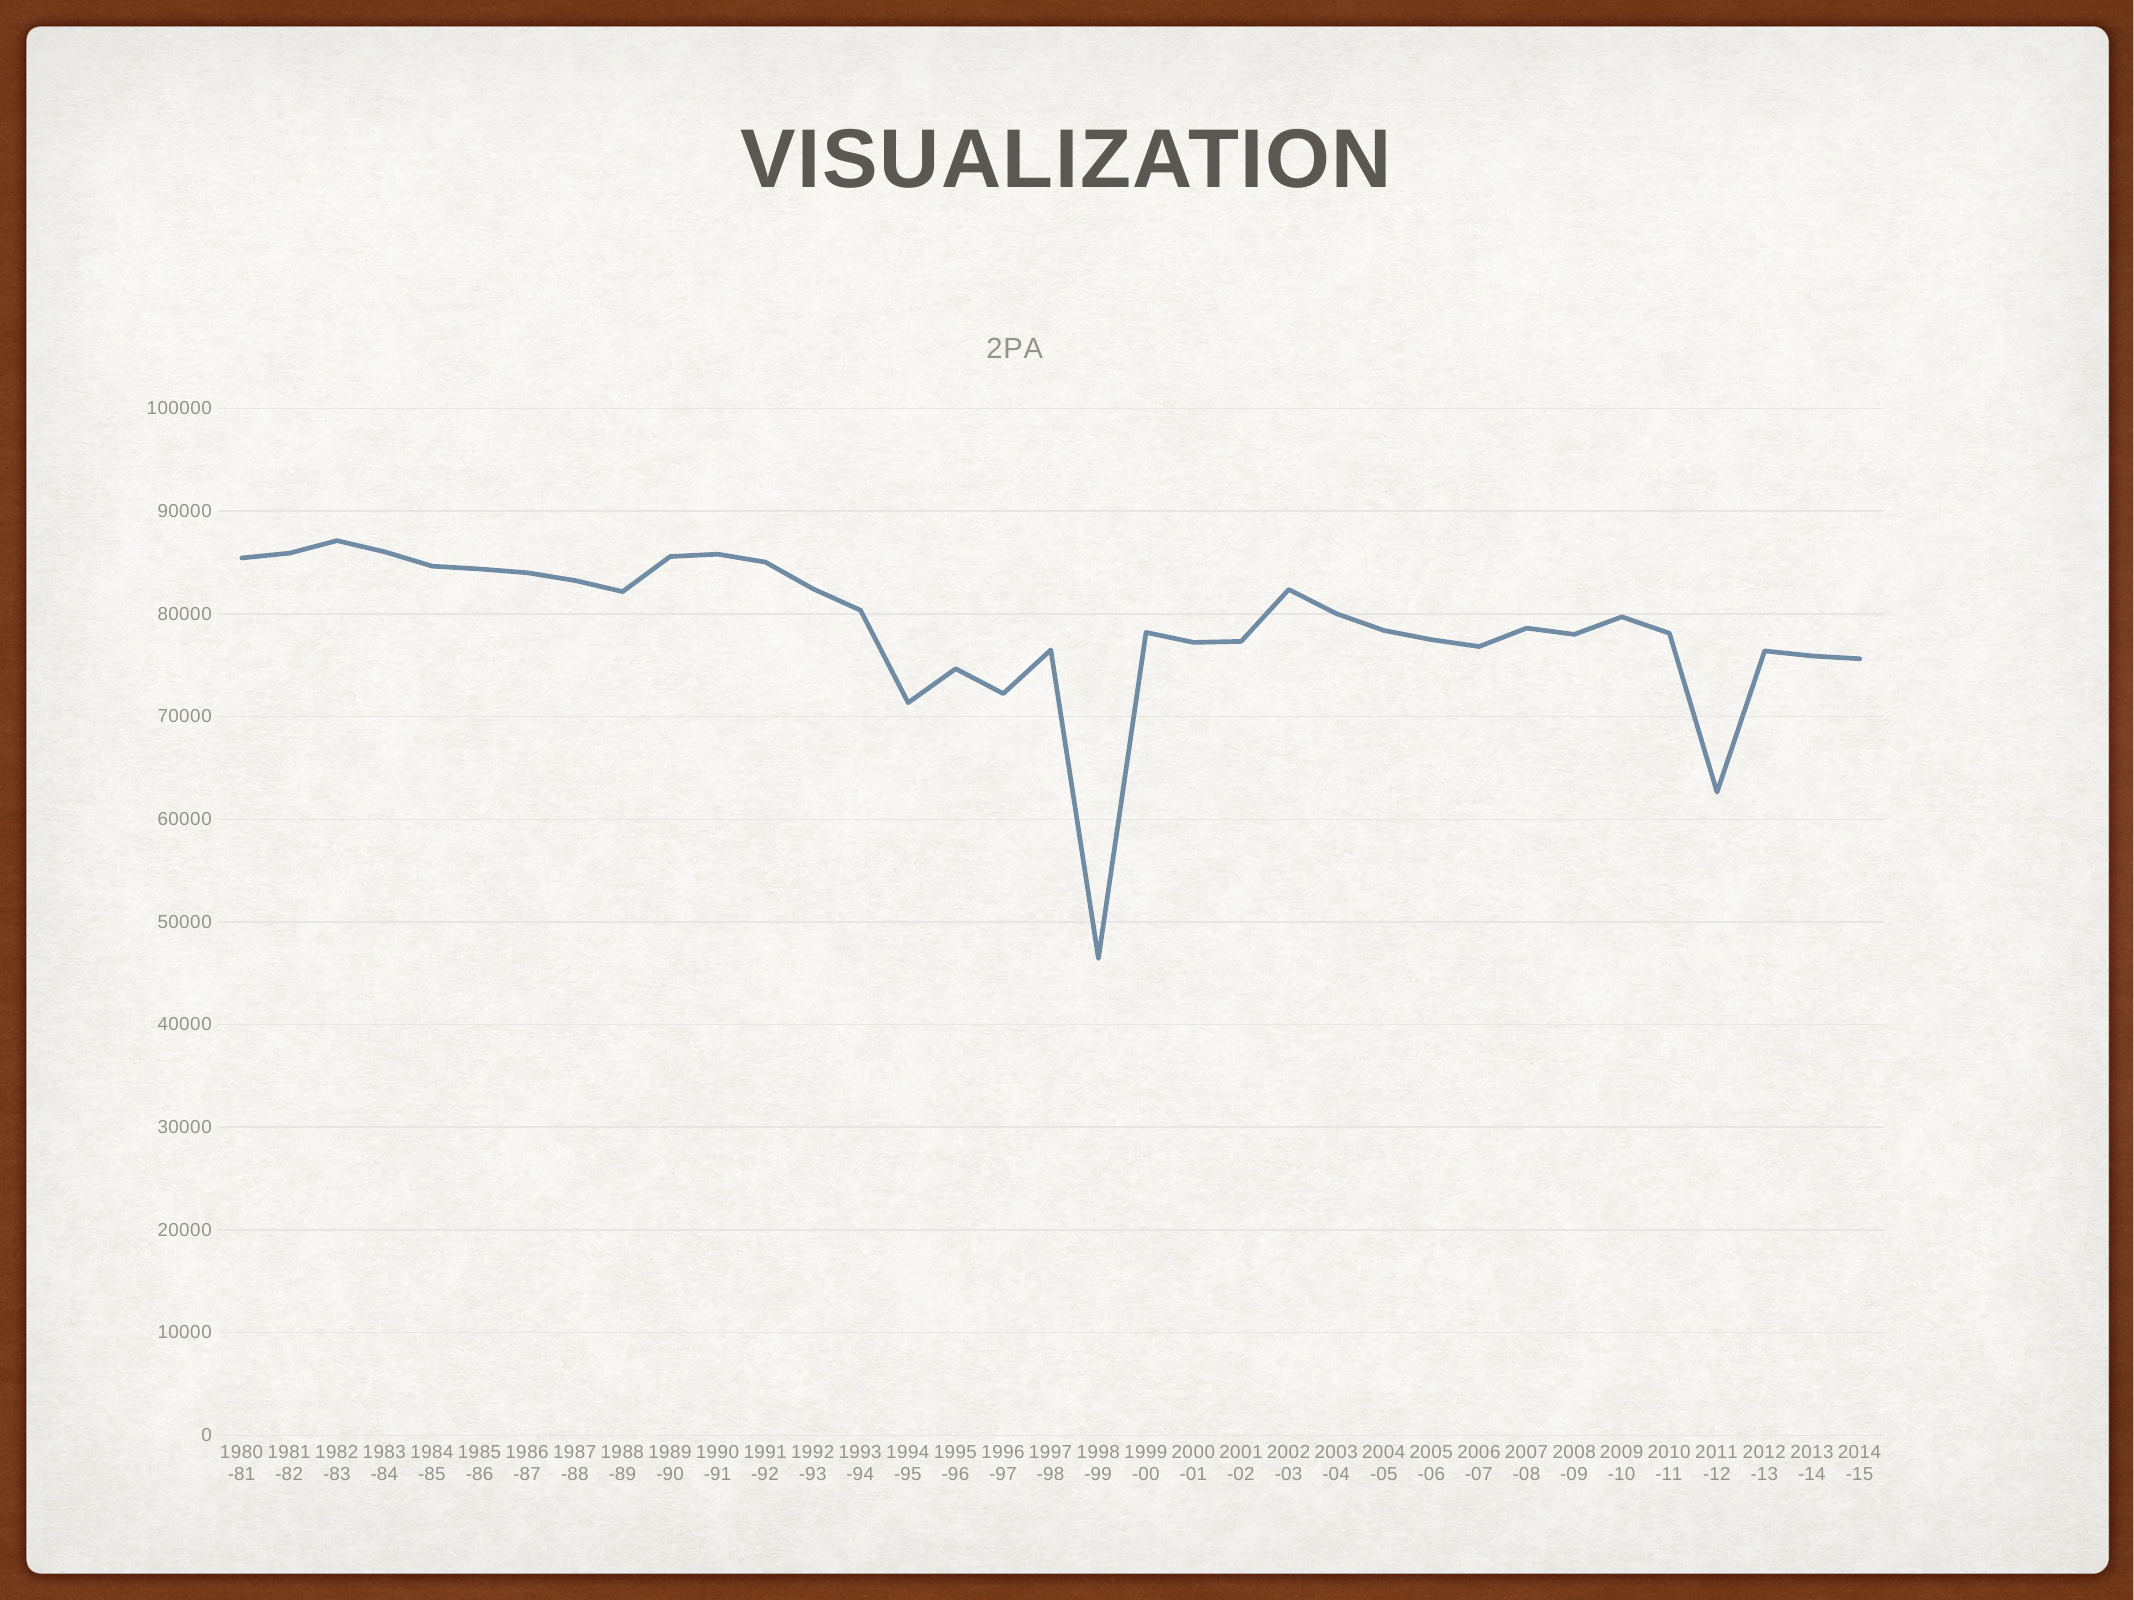

# VISualization

### Chart:

| Category | 2PA |
|---|---|
| 1980-81 | 85449.0 |
| 1981-82 | 85911.0 |
| 1982-83 | 87133.0 |
| 1983-84 | 86043.0 |
| 1984-85 | 84646.0 |
| 1985-86 | 84374.0 |
| 1986-87 | 84001.0 |
| 1987-88 | 83248.0 |
| 1988-89 | 82167.0 |
| 1989-90 | 85586.0 |
| 1990-91 | 85817.0 |
| 1991-92 | 85042.0 |
| 1992-93 | 82447.0 |
| 1993-94 | 80354.0 |
| 1994-95 | 71352.0 |
| 1995-96 | 74658.0 |
| 1996-97 | 72234.0 |
| 1997-98 | 76486.0 |
| 1998-99 | 46435.0 |
| 1999-00 | 78192.0 |
| 2000-01 | 77225.0 |
| 2001-02 | 77322.0 |
| 2002-03 | 82377.0 |
| 2003-04 | 80022.0 |
| 2004-05 | 78383.0 |
| 2005-06 | 77490.0 |
| 2006-07 | 76820.0 |
| 2007-08 | 78614.0 |
| 2008-09 | 78003.0 |
| 2009-10 | 79714.0 |
| 2010-11 | 78113.0 |
| 2011-12 | 62640.0 |
| 2012-13 | 76393.0 |
| 2013-14 | 75900.0 |
| 2014-15 | 75628.0 |